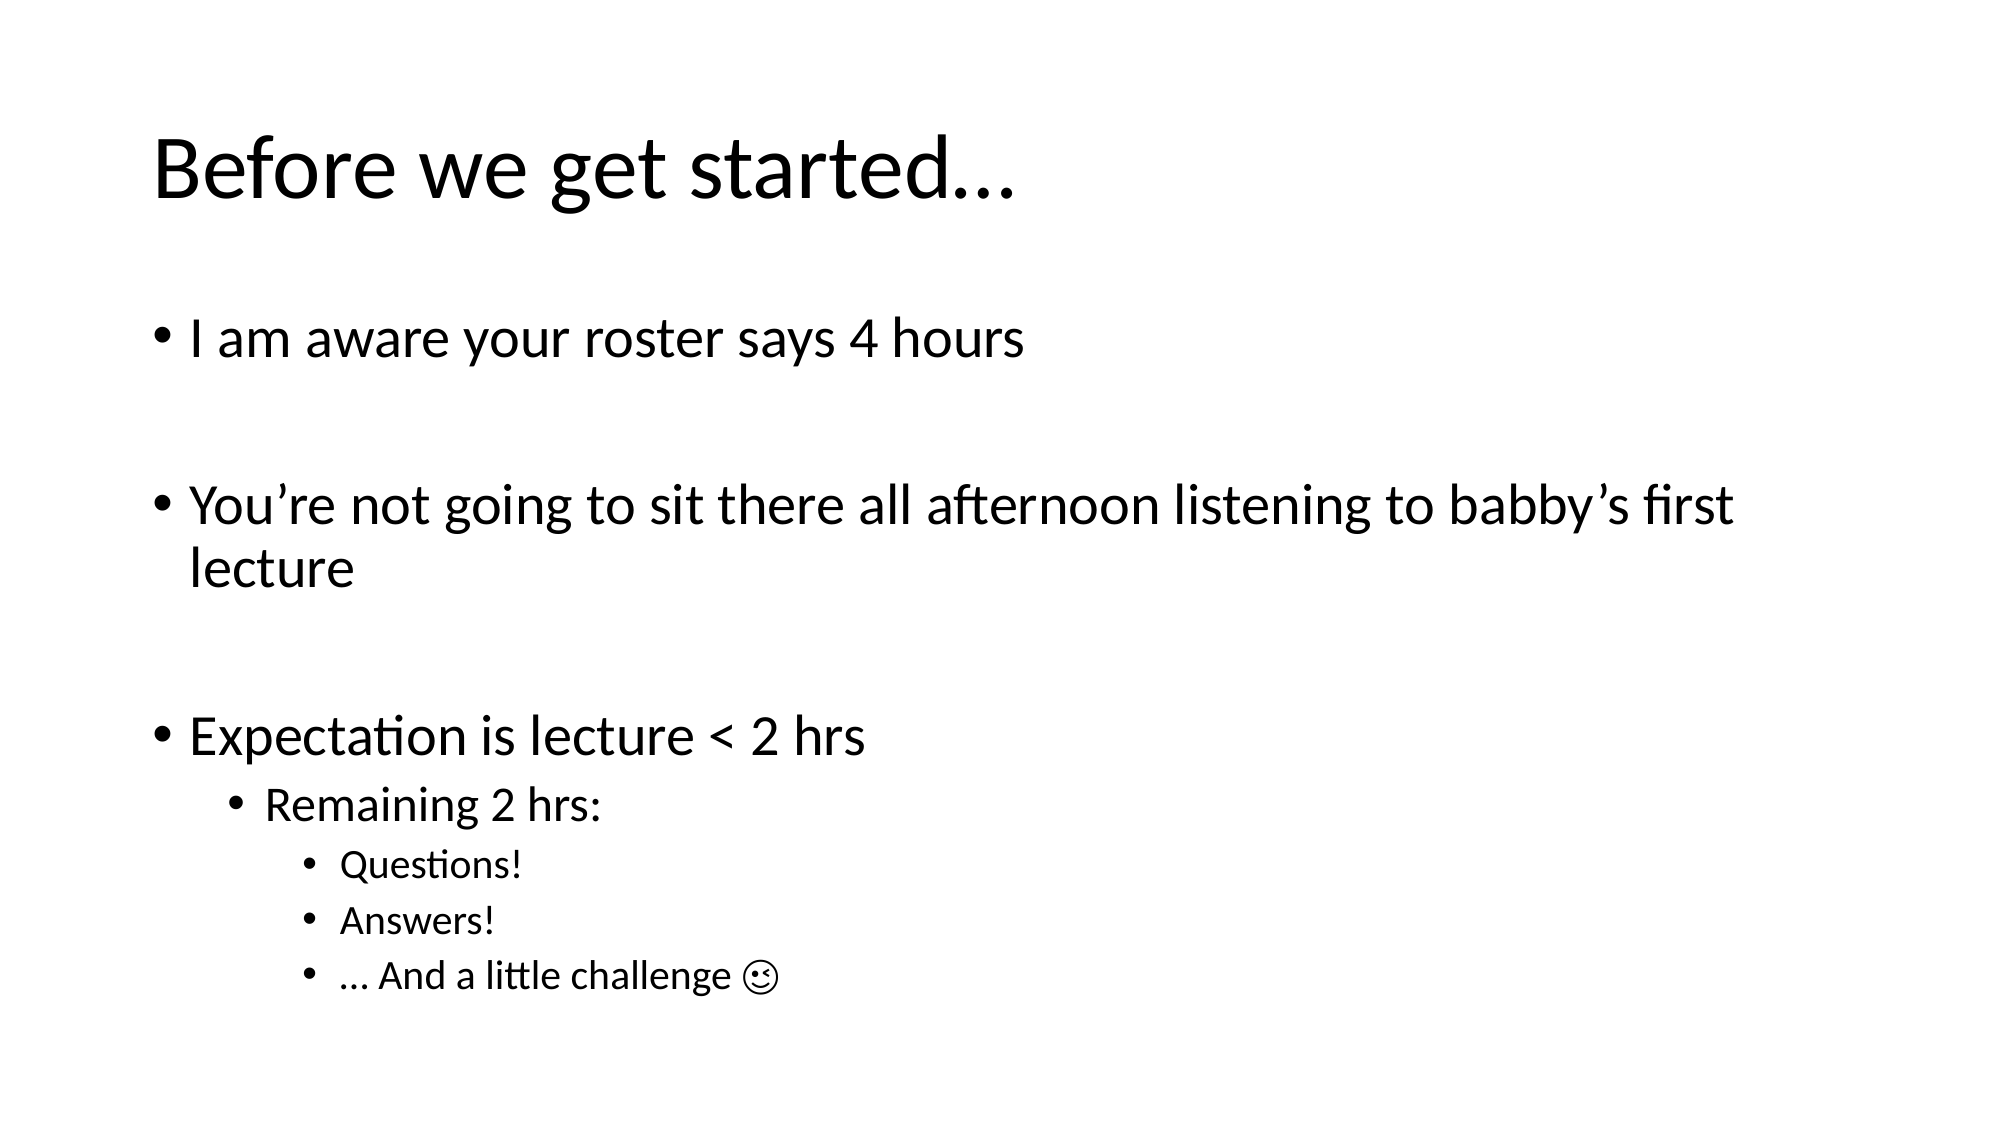

# Before we get started…
I am aware your roster says 4 hours

You’re not going to sit there all afternoon listening to babby’s first lecture

Expectation is lecture < 2 hrs
Remaining 2 hrs:
Questions!
Answers!
… And a little challenge 😉